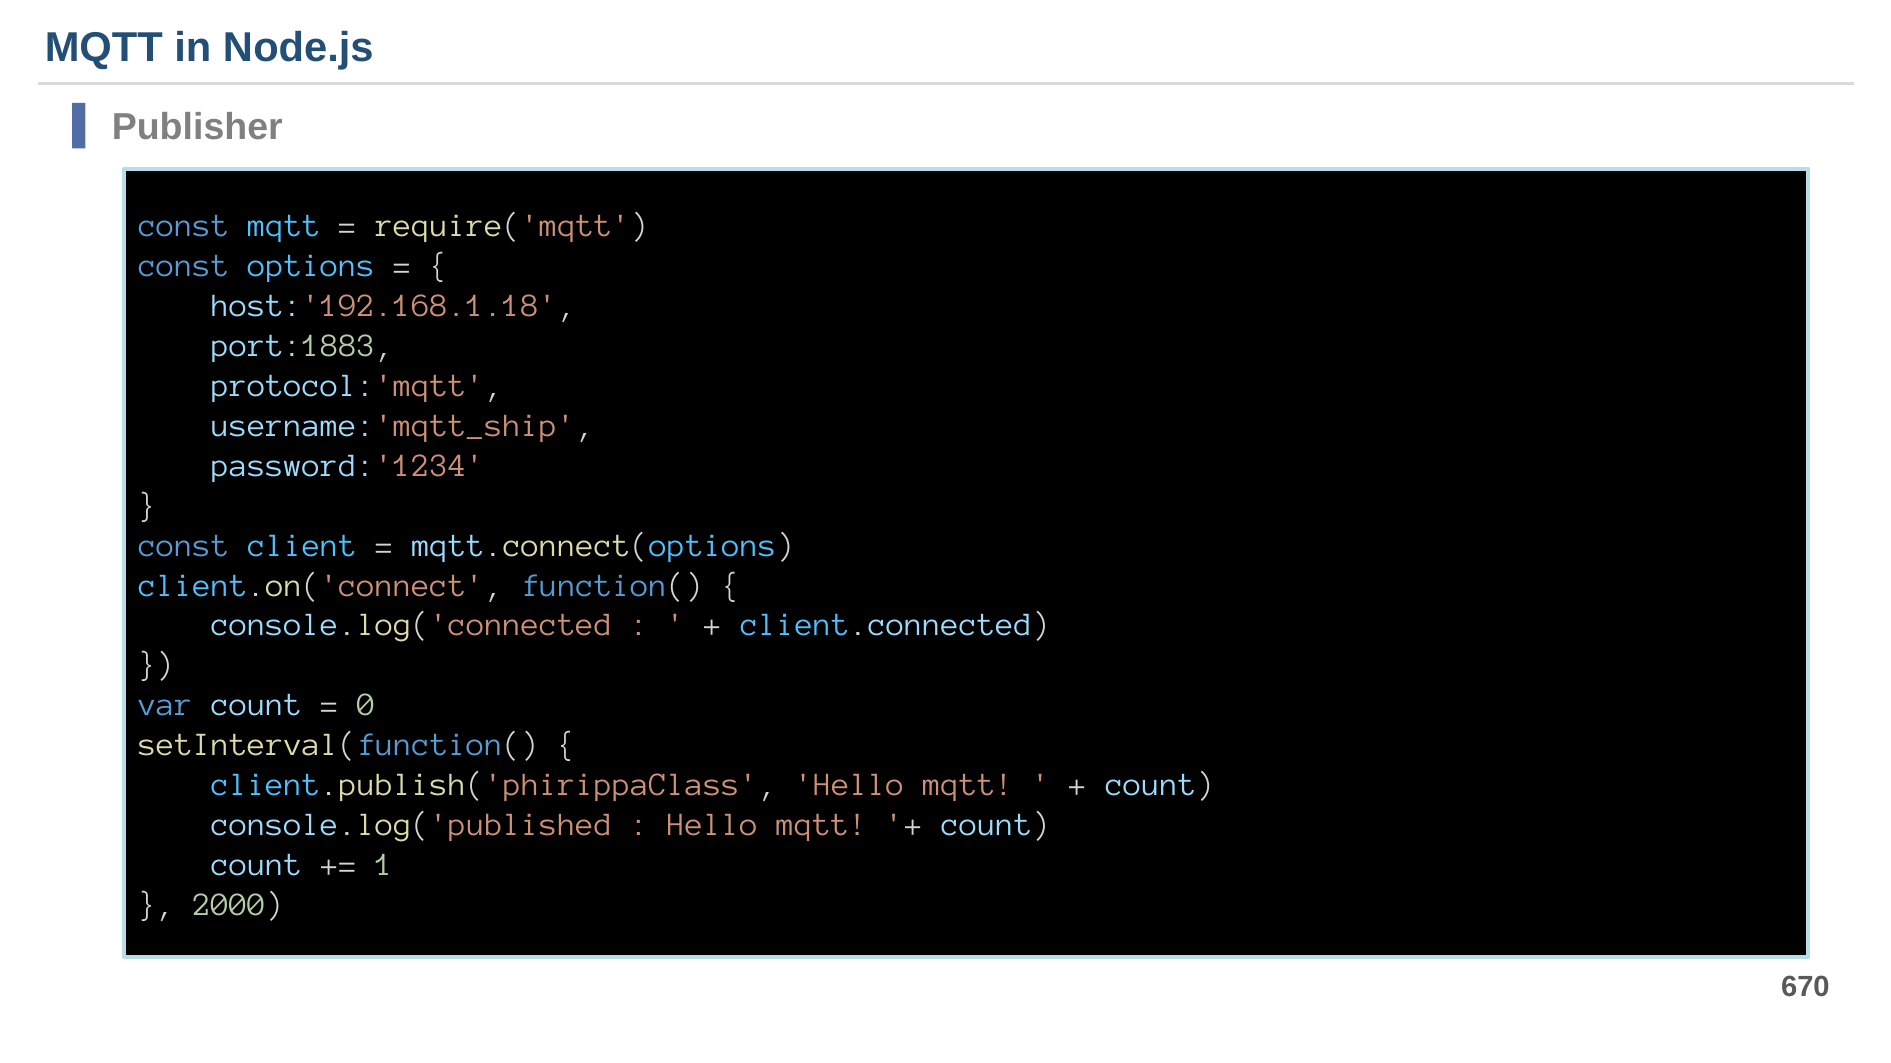

# MQTT in Node.js
Publisher

const mqtt = require('mqtt')
const options = {
    host:'192.168.1.18',
    port:1883,
    protocol:'mqtt',
    username:'mqtt_ship',
    password:'1234'
}
const client = mqtt.connect(options)
client.on('connect', function() {
    console.log('connected : ' + client.connected)
})
var count = 0
setInterval(function() {
    client.publish('phirippaClass', 'Hello mqtt! ' + count)
    console.log('published : Hello mqtt! '+ count)
    count += 1
}, 2000)
670